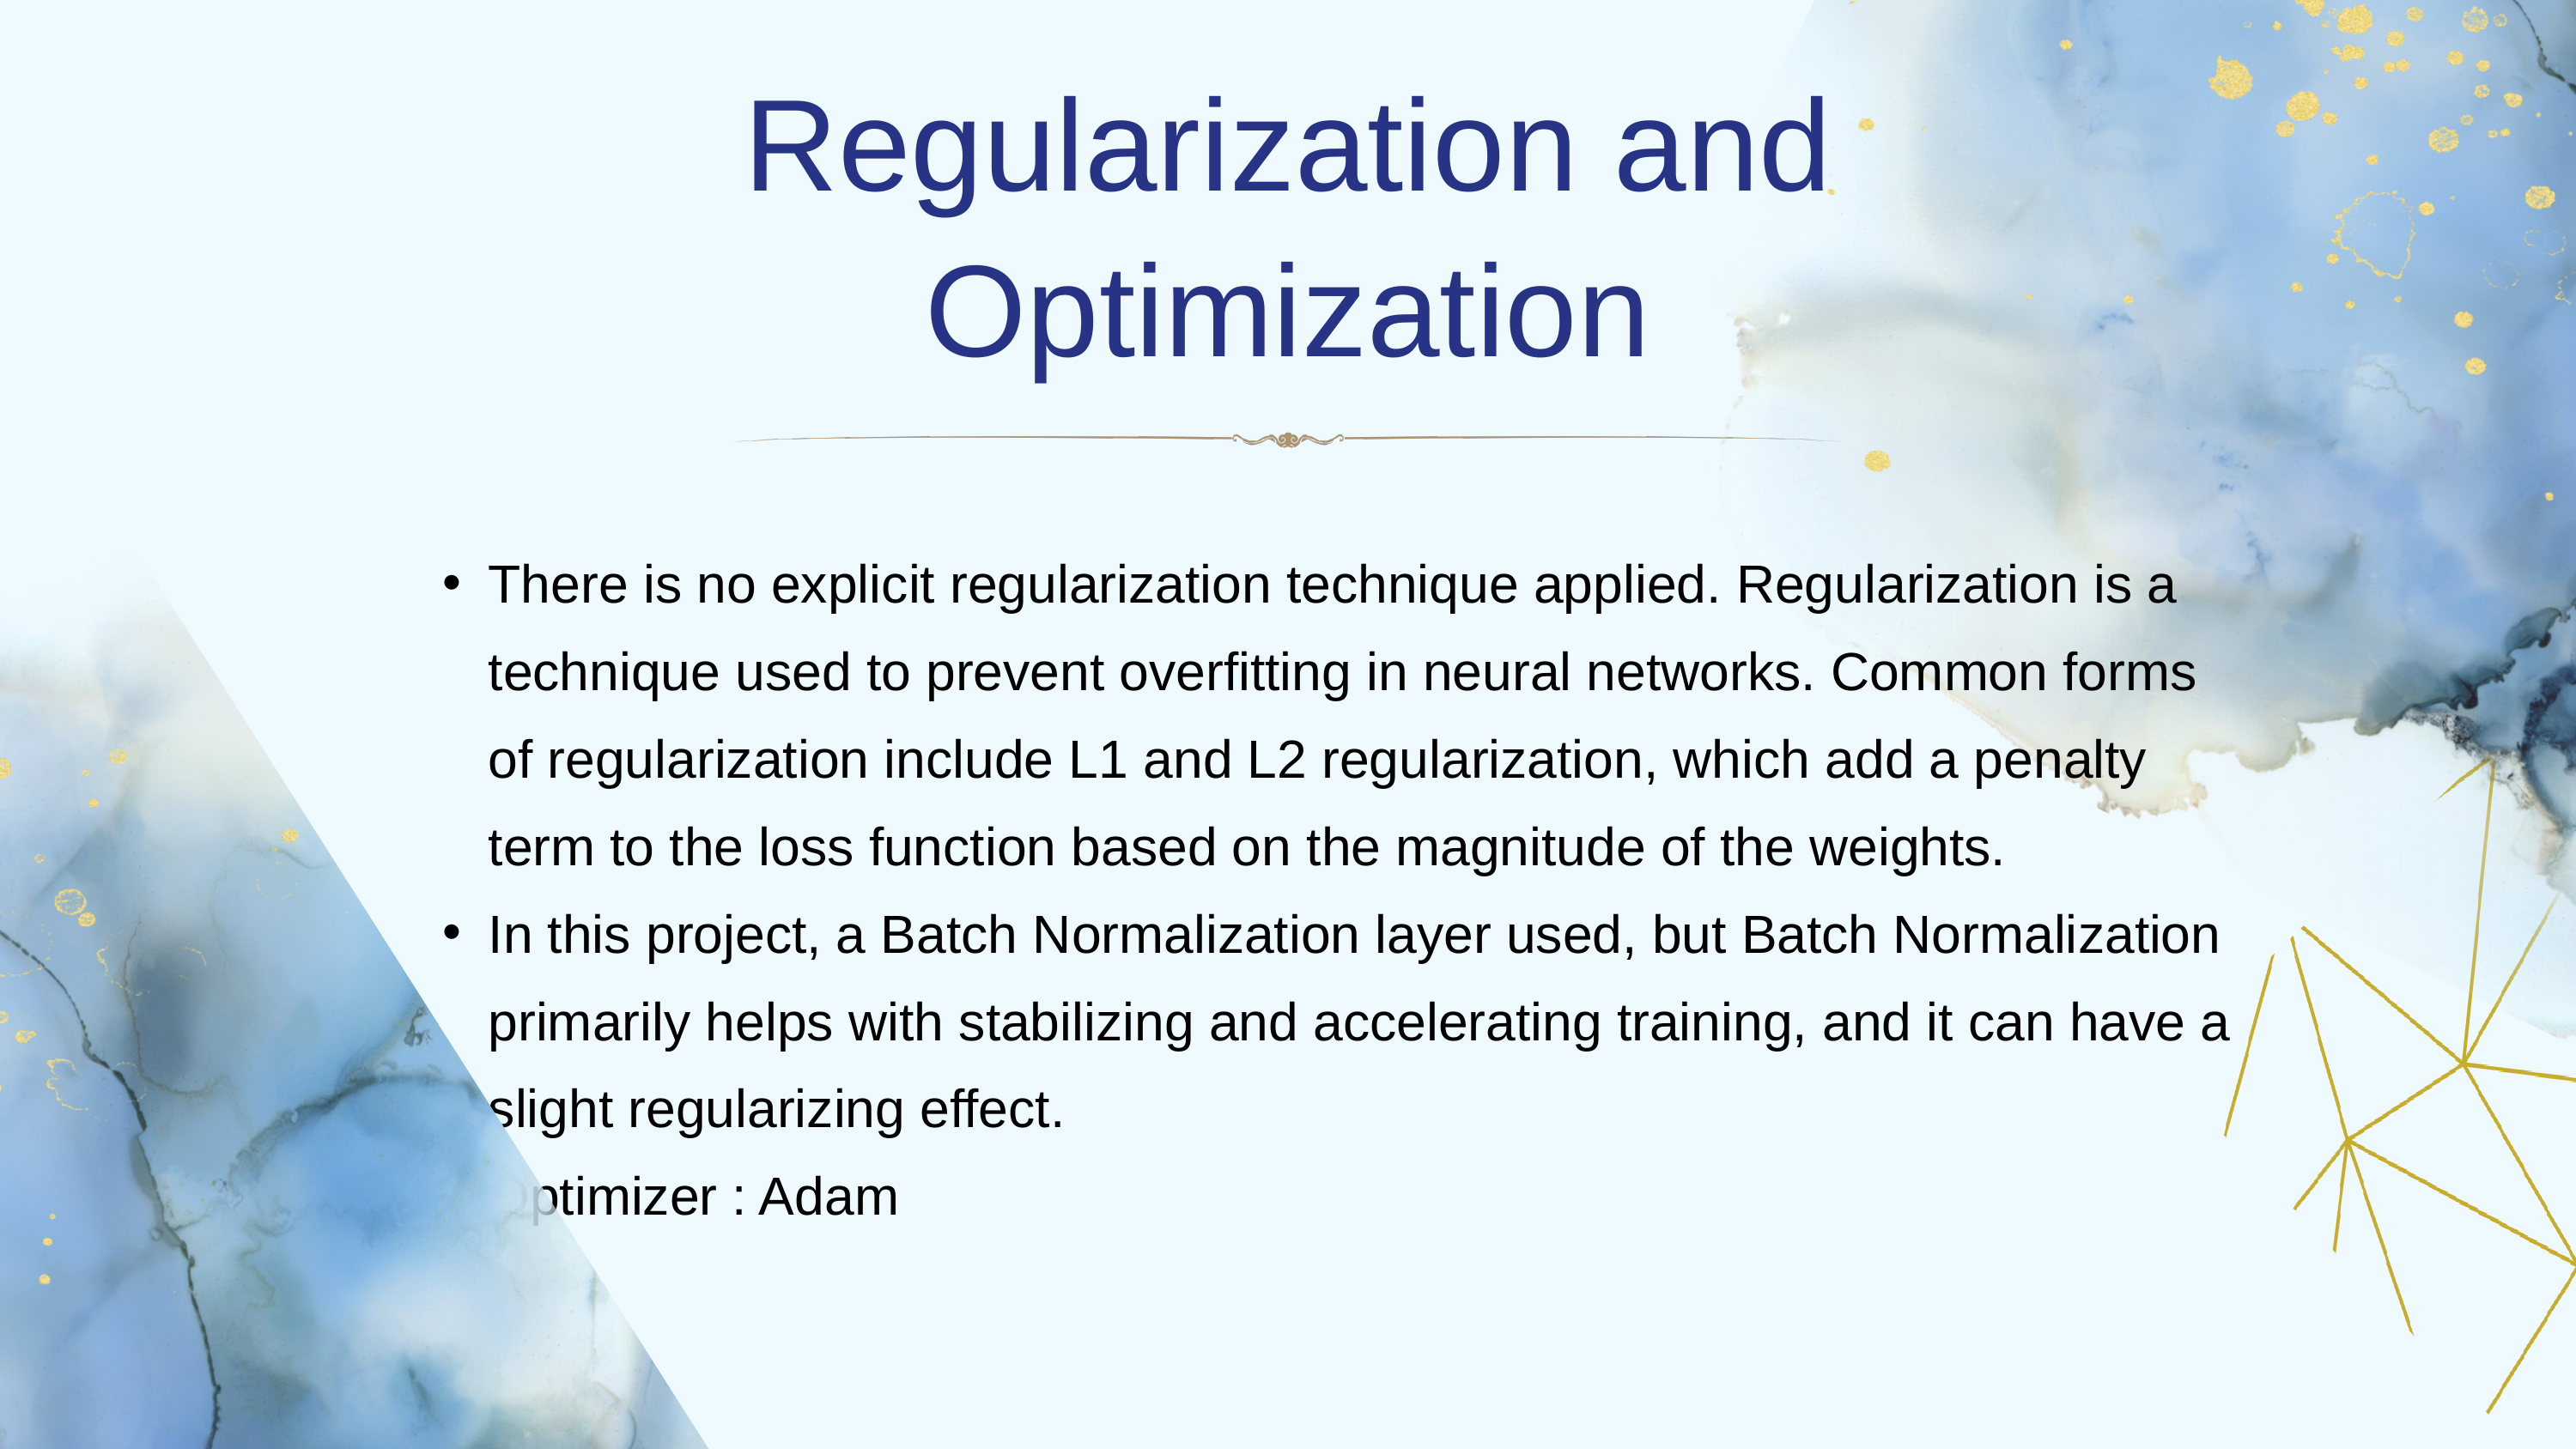

Regularization and Optimization

There is no explicit regularization technique applied. Regularization is a technique used to prevent overfitting in neural networks. Common forms of regularization include L1 and L2 regularization, which add a penalty term to the loss function based on the magnitude of the weights.
In this project, a Batch Normalization layer used, but Batch Normalization primarily helps with stabilizing and accelerating training, and it can have a slight regularizing effect.
Optimizer : Adam